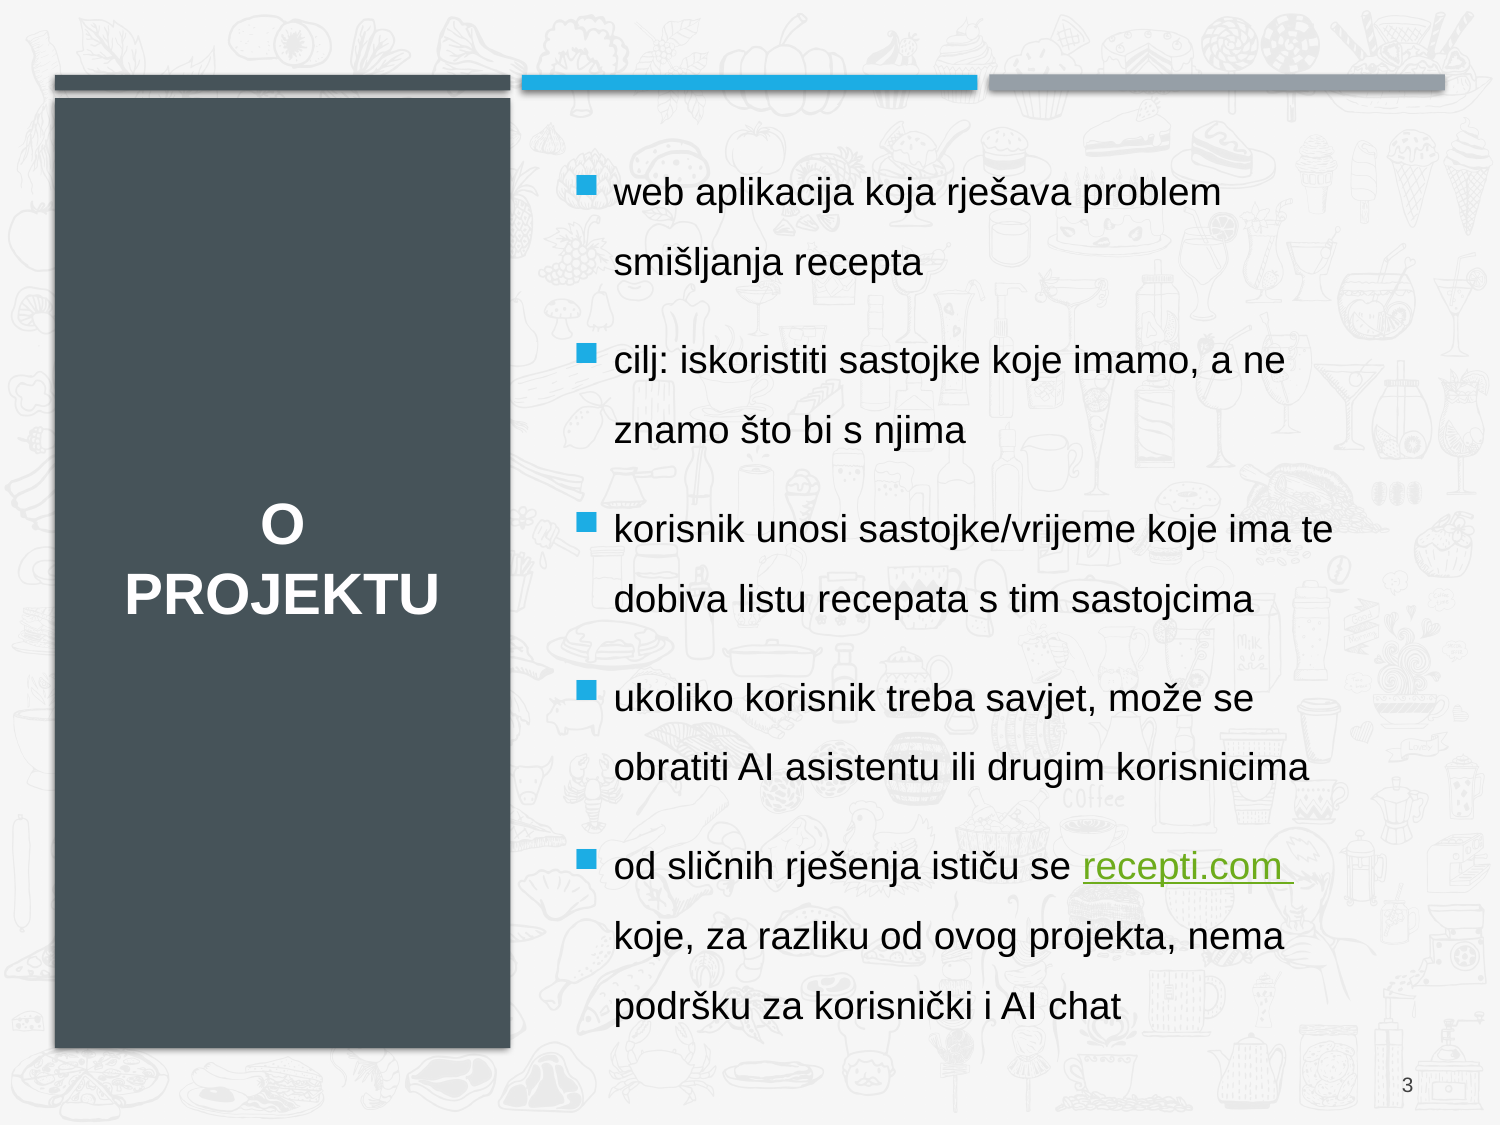

web aplikacija koja rješava problem smišljanja recepta
cilj: iskoristiti sastojke koje imamo, a ne znamo što bi s njima
korisnik unosi sastojke/vrijeme koje ima te dobiva listu recepata s tim sastojcima
ukoliko korisnik treba savjet, može se obratiti AI asistentu ili drugim korisnicima
od sličnih rješenja ističu se recepti.com  koje, za razliku od ovog projekta, nema podršku za korisnički i AI chat
# O projektu
3